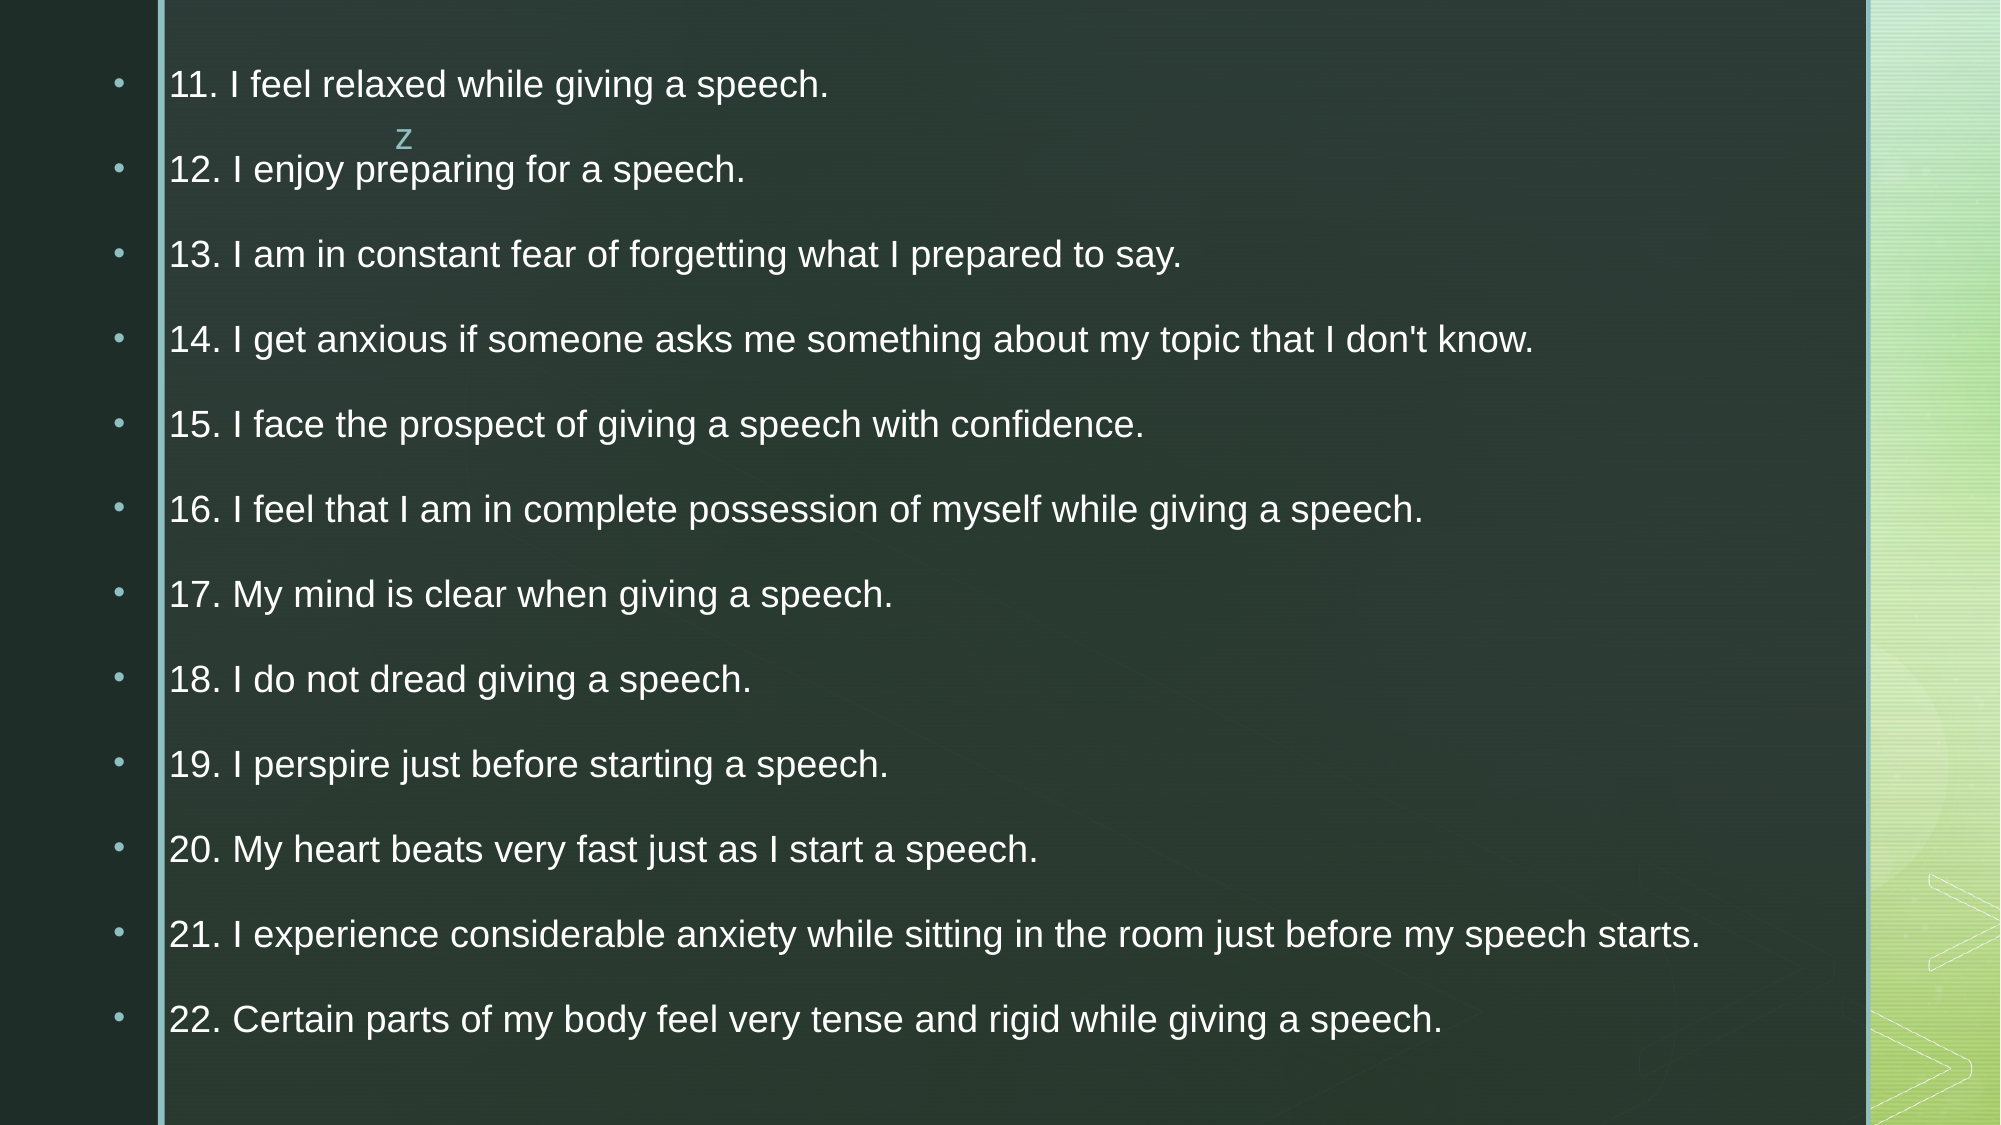

11. I feel relaxed while giving a speech.
12. I enjoy preparing for a speech.
13. I am in constant fear of forgetting what I prepared to say.
14. I get anxious if someone asks me something about my topic that I don't know.
15. I face the prospect of giving a speech with confidence.
16. I feel that I am in complete possession of myself while giving a speech.
17. My mind is clear when giving a speech.
18. I do not dread giving a speech.
19. I perspire just before starting a speech.
20. My heart beats very fast just as I start a speech.
21. I experience considerable anxiety while sitting in the room just before my speech starts.
22. Certain parts of my body feel very tense and rigid while giving a speech.